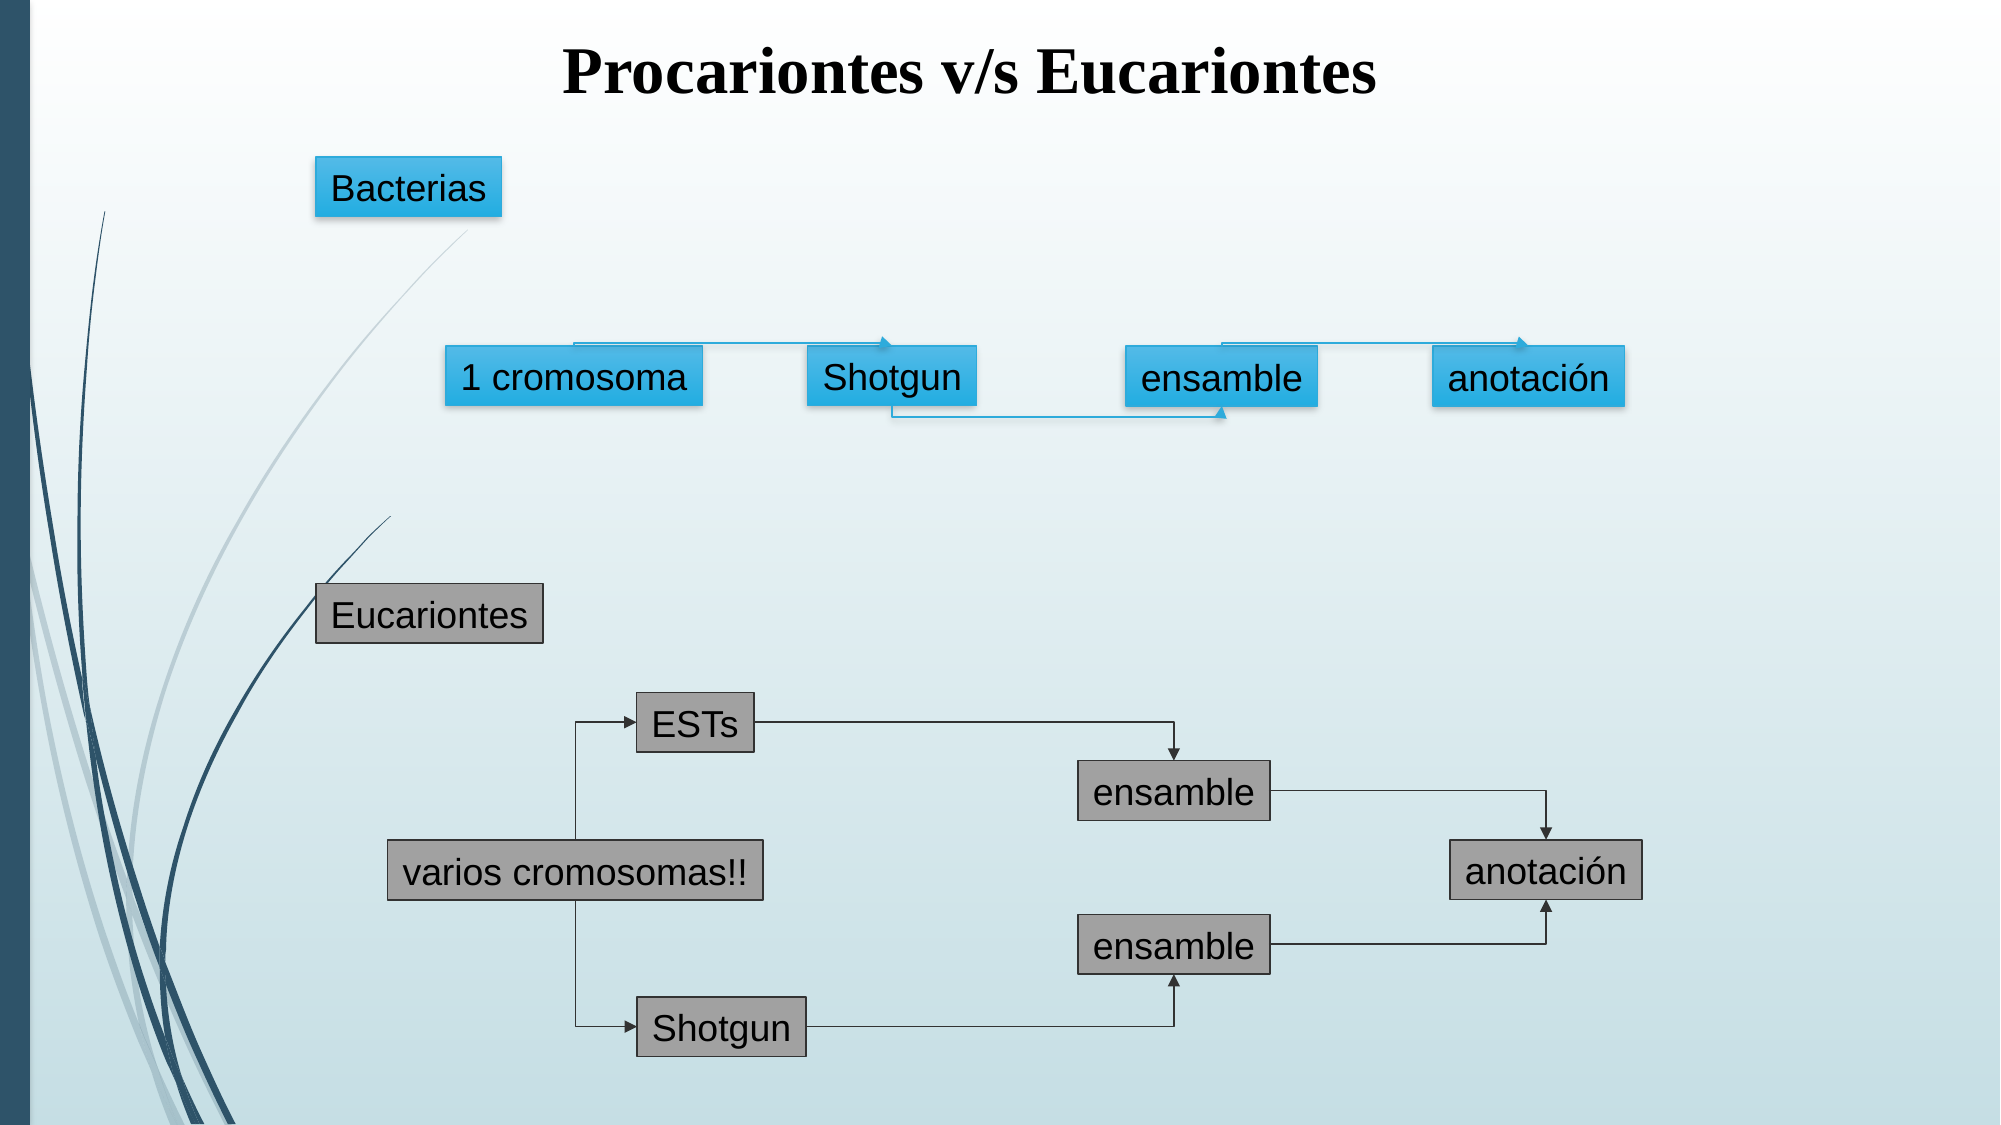

Procariontes v/s Eucariontes
Bacterias
1 cromosoma
Shotgun
ensamble
anotación
Eucariontes
ESTs
ensamble
anotación
varios cromosomas!!
ensamble
Shotgun